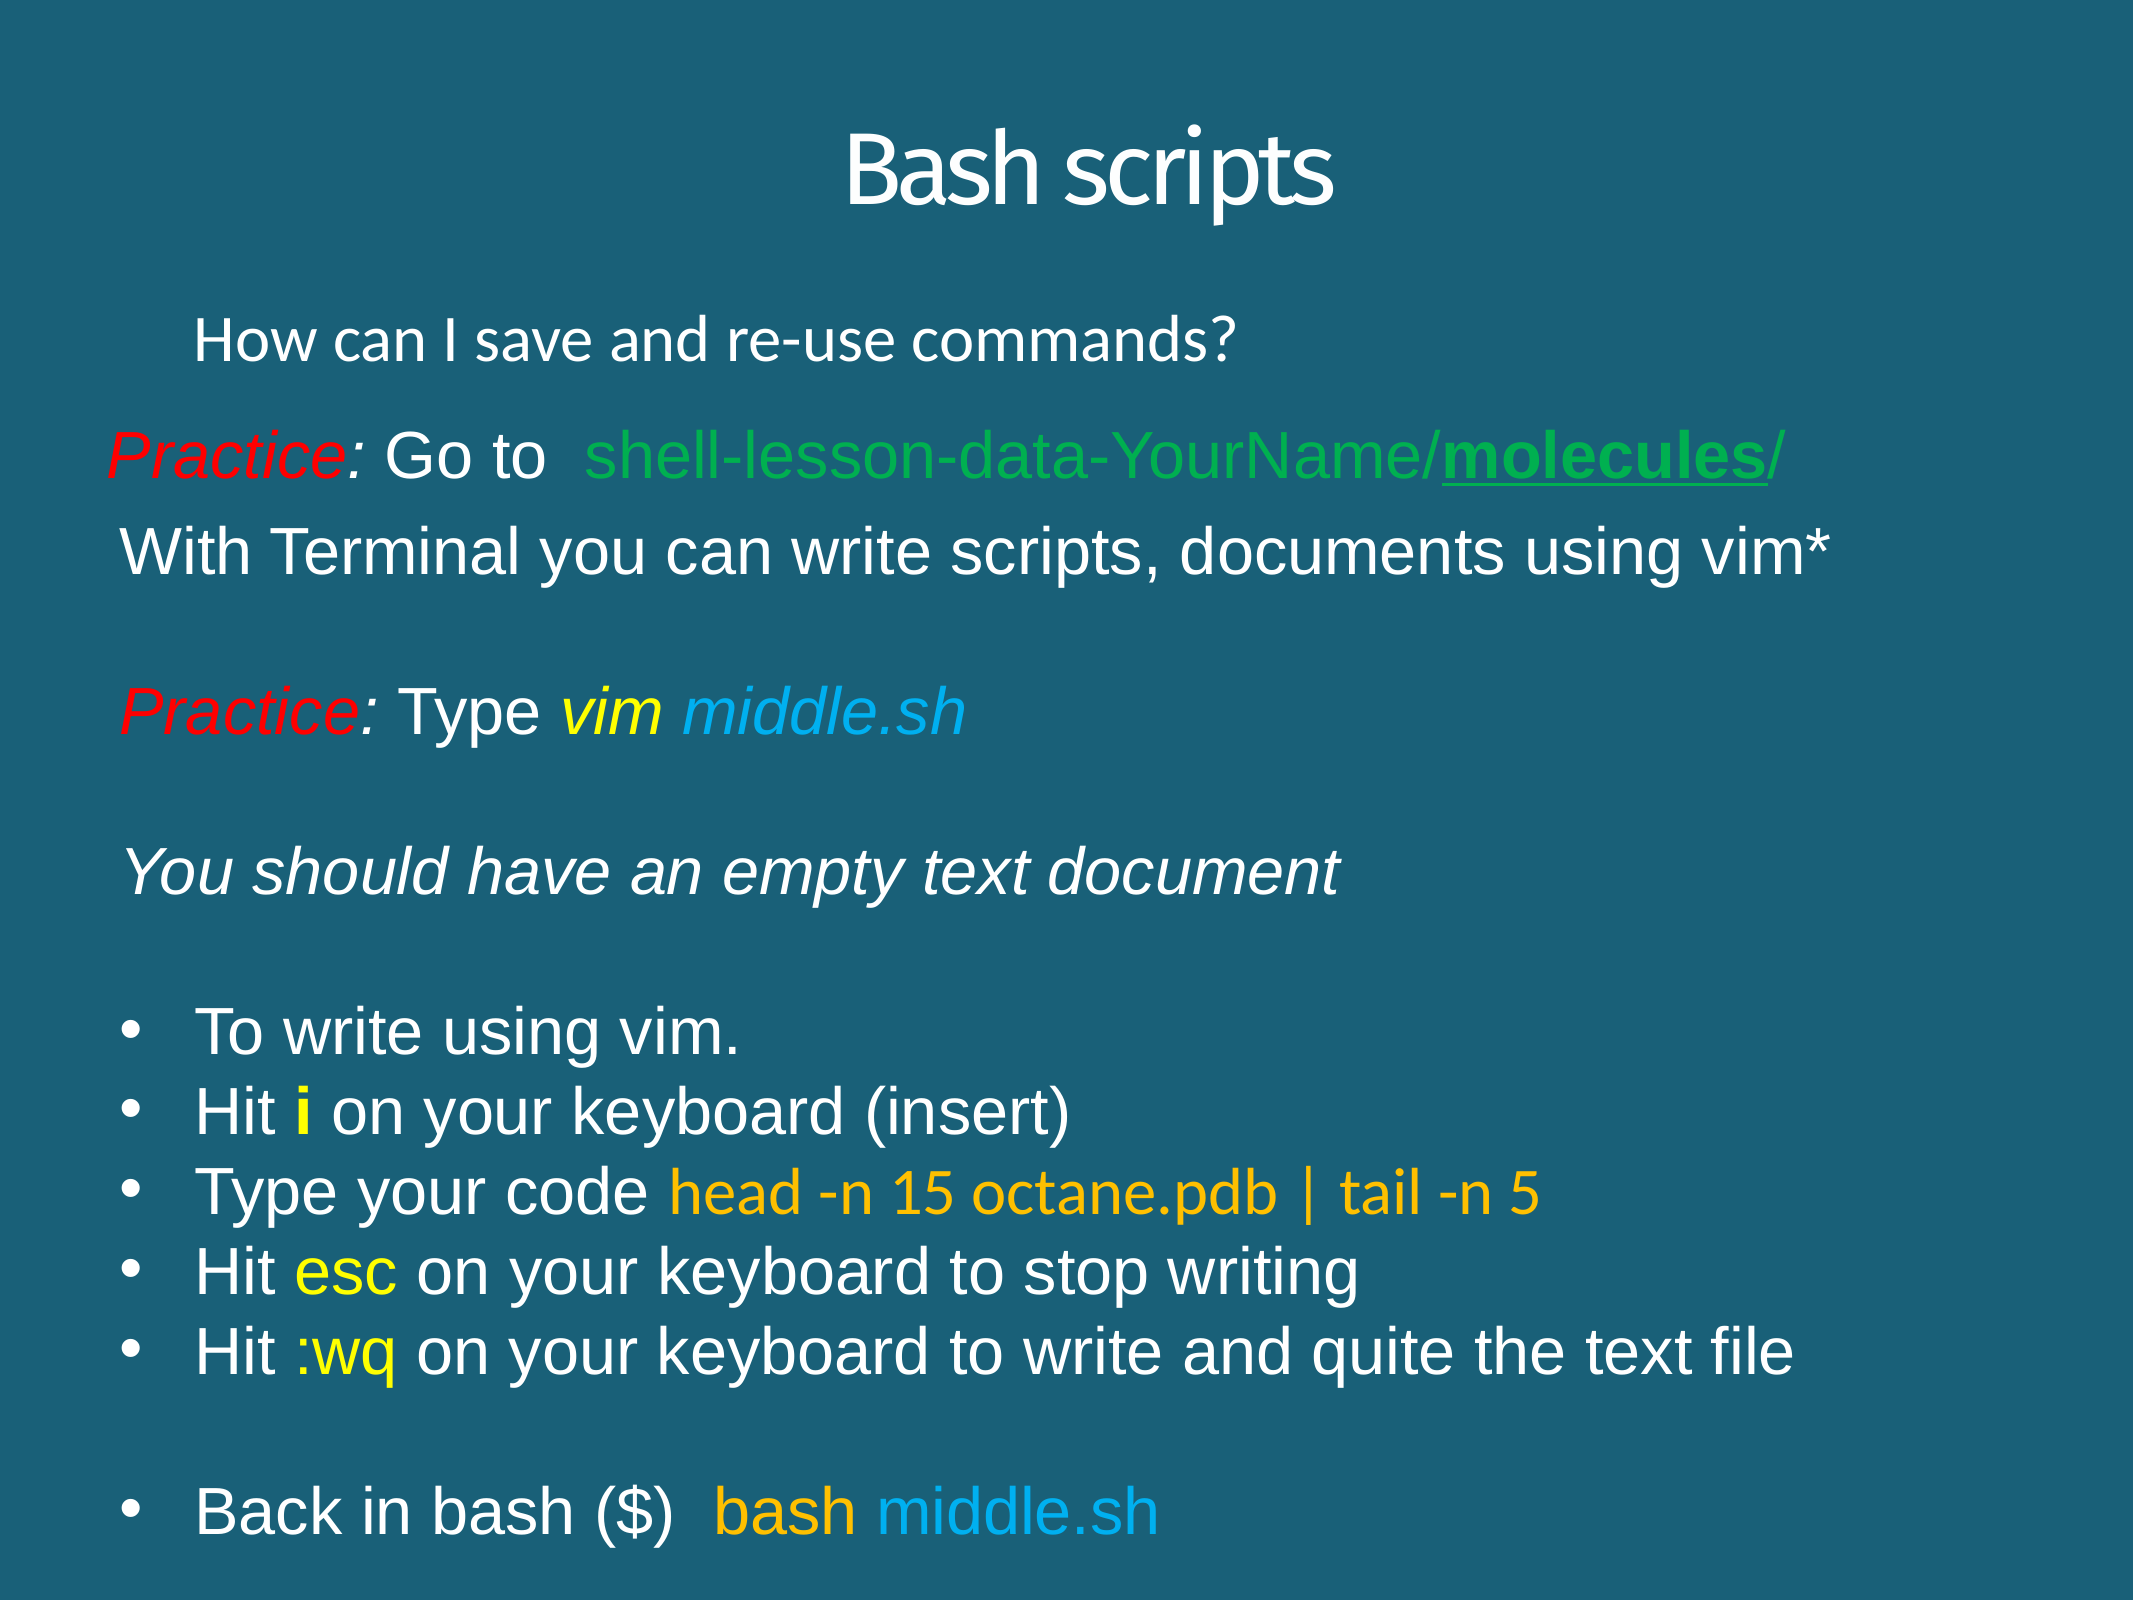

Bash scripts
How can I save and re-use commands?

Practice: Go to  shell-lesson-data-YourName/molecules/
With Terminal you can write scripts, documents using vim*

Practice: Type vim middle.sh

You should have an empty text document

To write using vim.
Hit i on your keyboard (insert)
Type your code head -n 15 octane.pdb | tail -n 5
Hit esc on your keyboard to stop writing
Hit :wq on your keyboard to write and quite the text file

Back in bash ($)  bash middle.sh